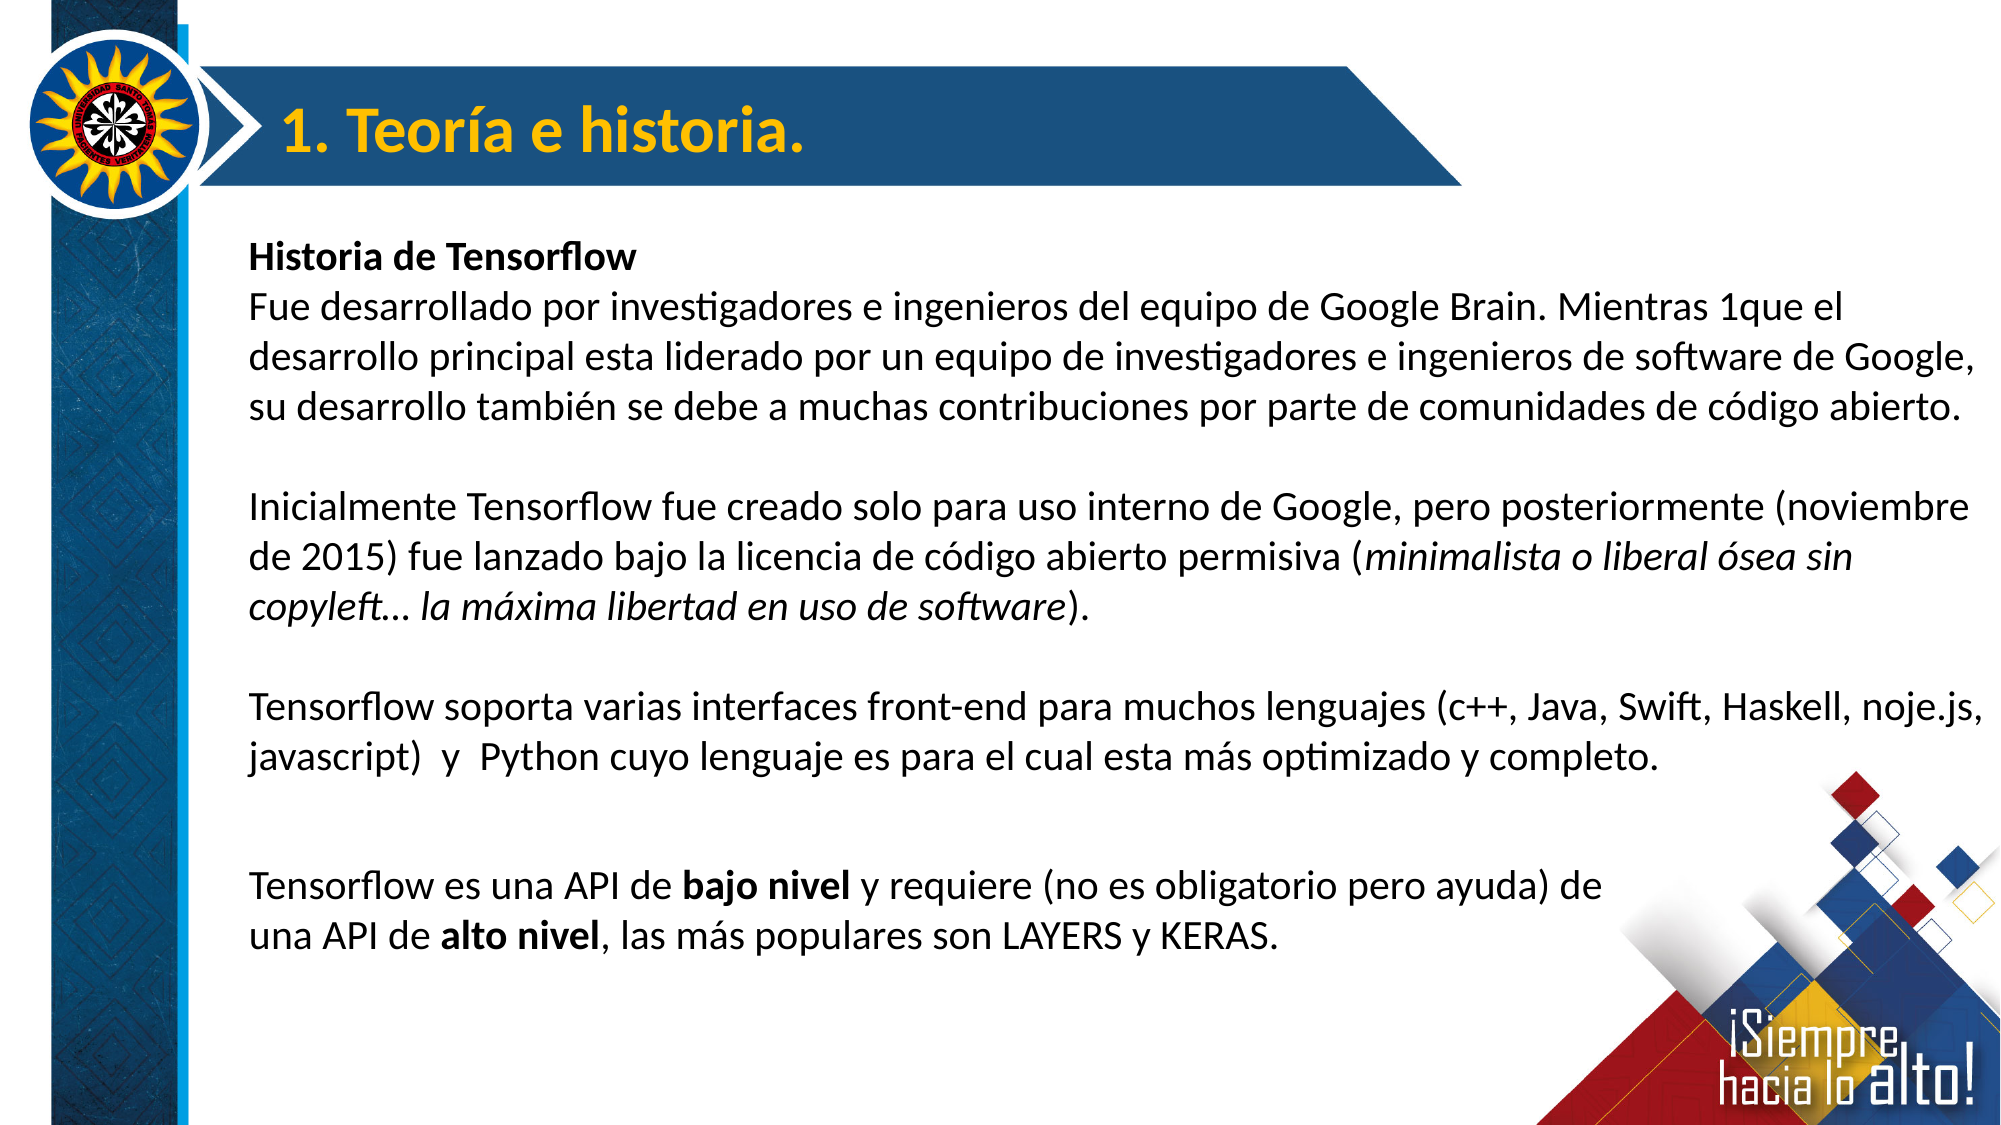

1. Teoría e historia.
Historia de Tensorflow
Fue desarrollado por investigadores e ingenieros del equipo de Google Brain. Mientras 1que el desarrollo principal esta liderado por un equipo de investigadores e ingenieros de software de Google, su desarrollo también se debe a muchas contribuciones por parte de comunidades de código abierto.

Inicialmente Tensorflow fue creado solo para uso interno de Google, pero posteriormente (noviembre de 2015) fue lanzado bajo la licencia de código abierto permisiva (minimalista o liberal ósea sin copyleft… la máxima libertad en uso de software).

Tensorflow soporta varias interfaces front-end para muchos lenguajes (c++, Java, Swift, Haskell, noje.js, javascript)  y  Python cuyo lenguaje es para el cual esta más optimizado y completo.

Tensorflow es una API de bajo nivel y requiere (no es obligatorio pero ayuda) de una API de alto nivel, las más populares son LAYERS y KERAS.